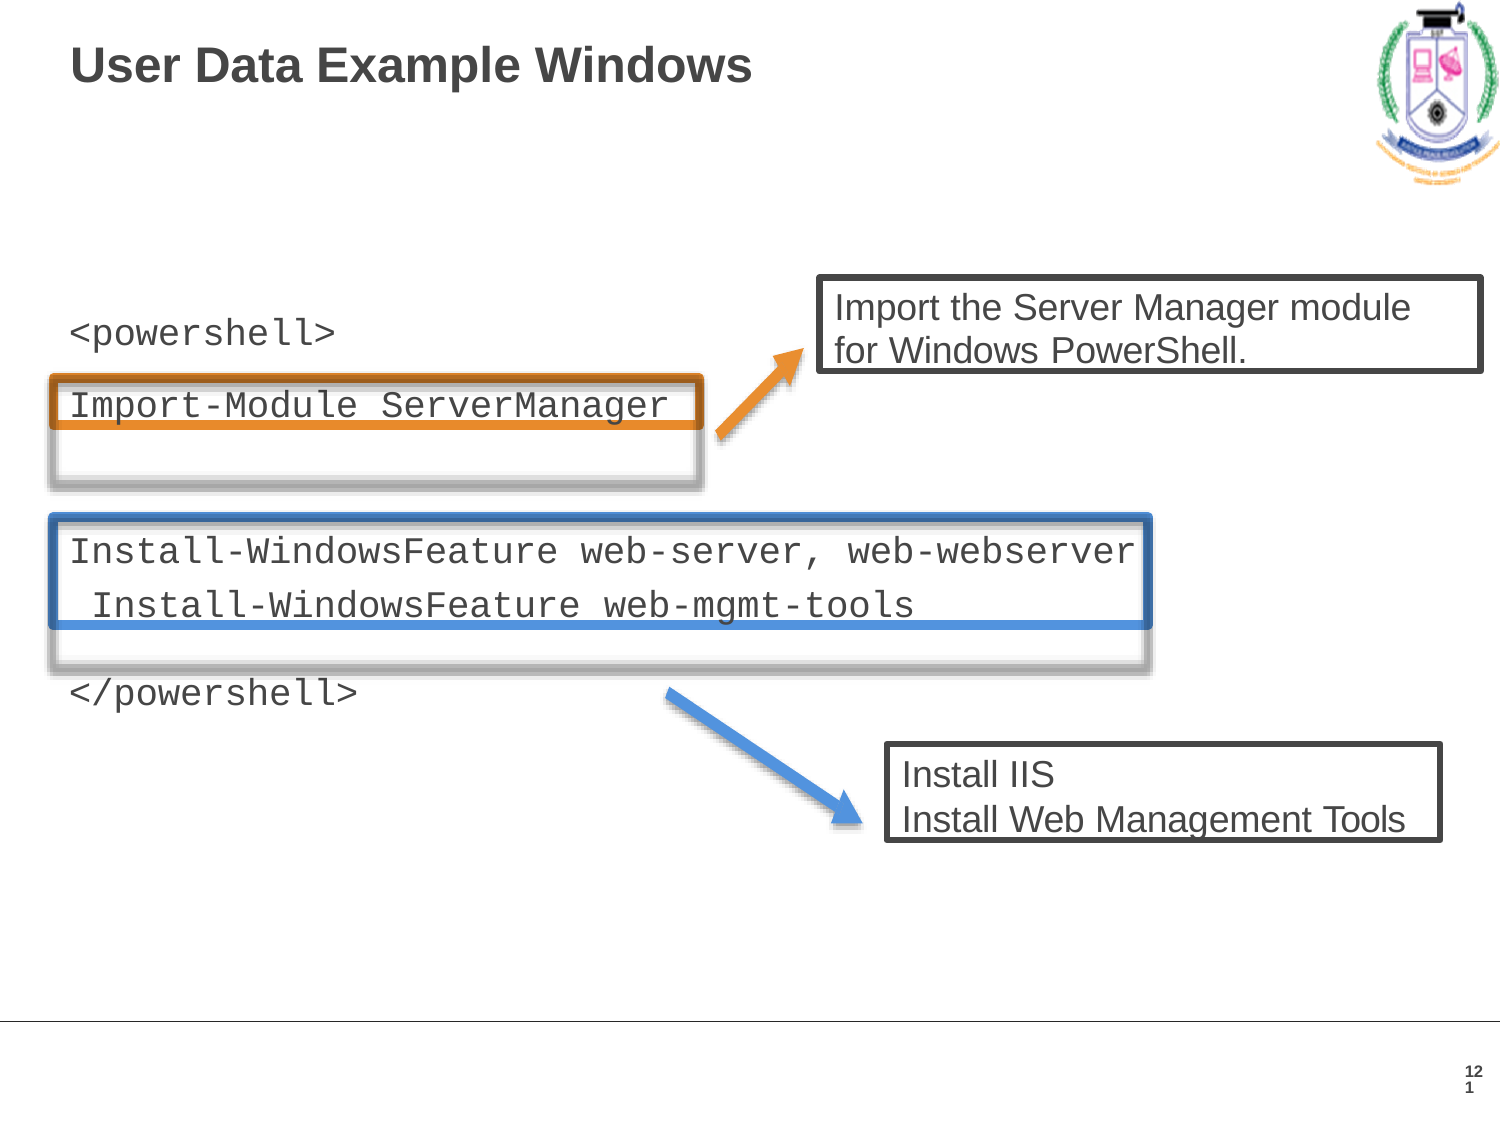

# User Data Example Windows
Import the Server Manager module
for Windows PowerShell.

<powershell>
Import-Module ServerManager

Install-WindowsFeature web-server, web-webserver  Install-WindowsFeature web-mgmt-tools
</powershell>
Install IIS
Install Web Management Tools
121